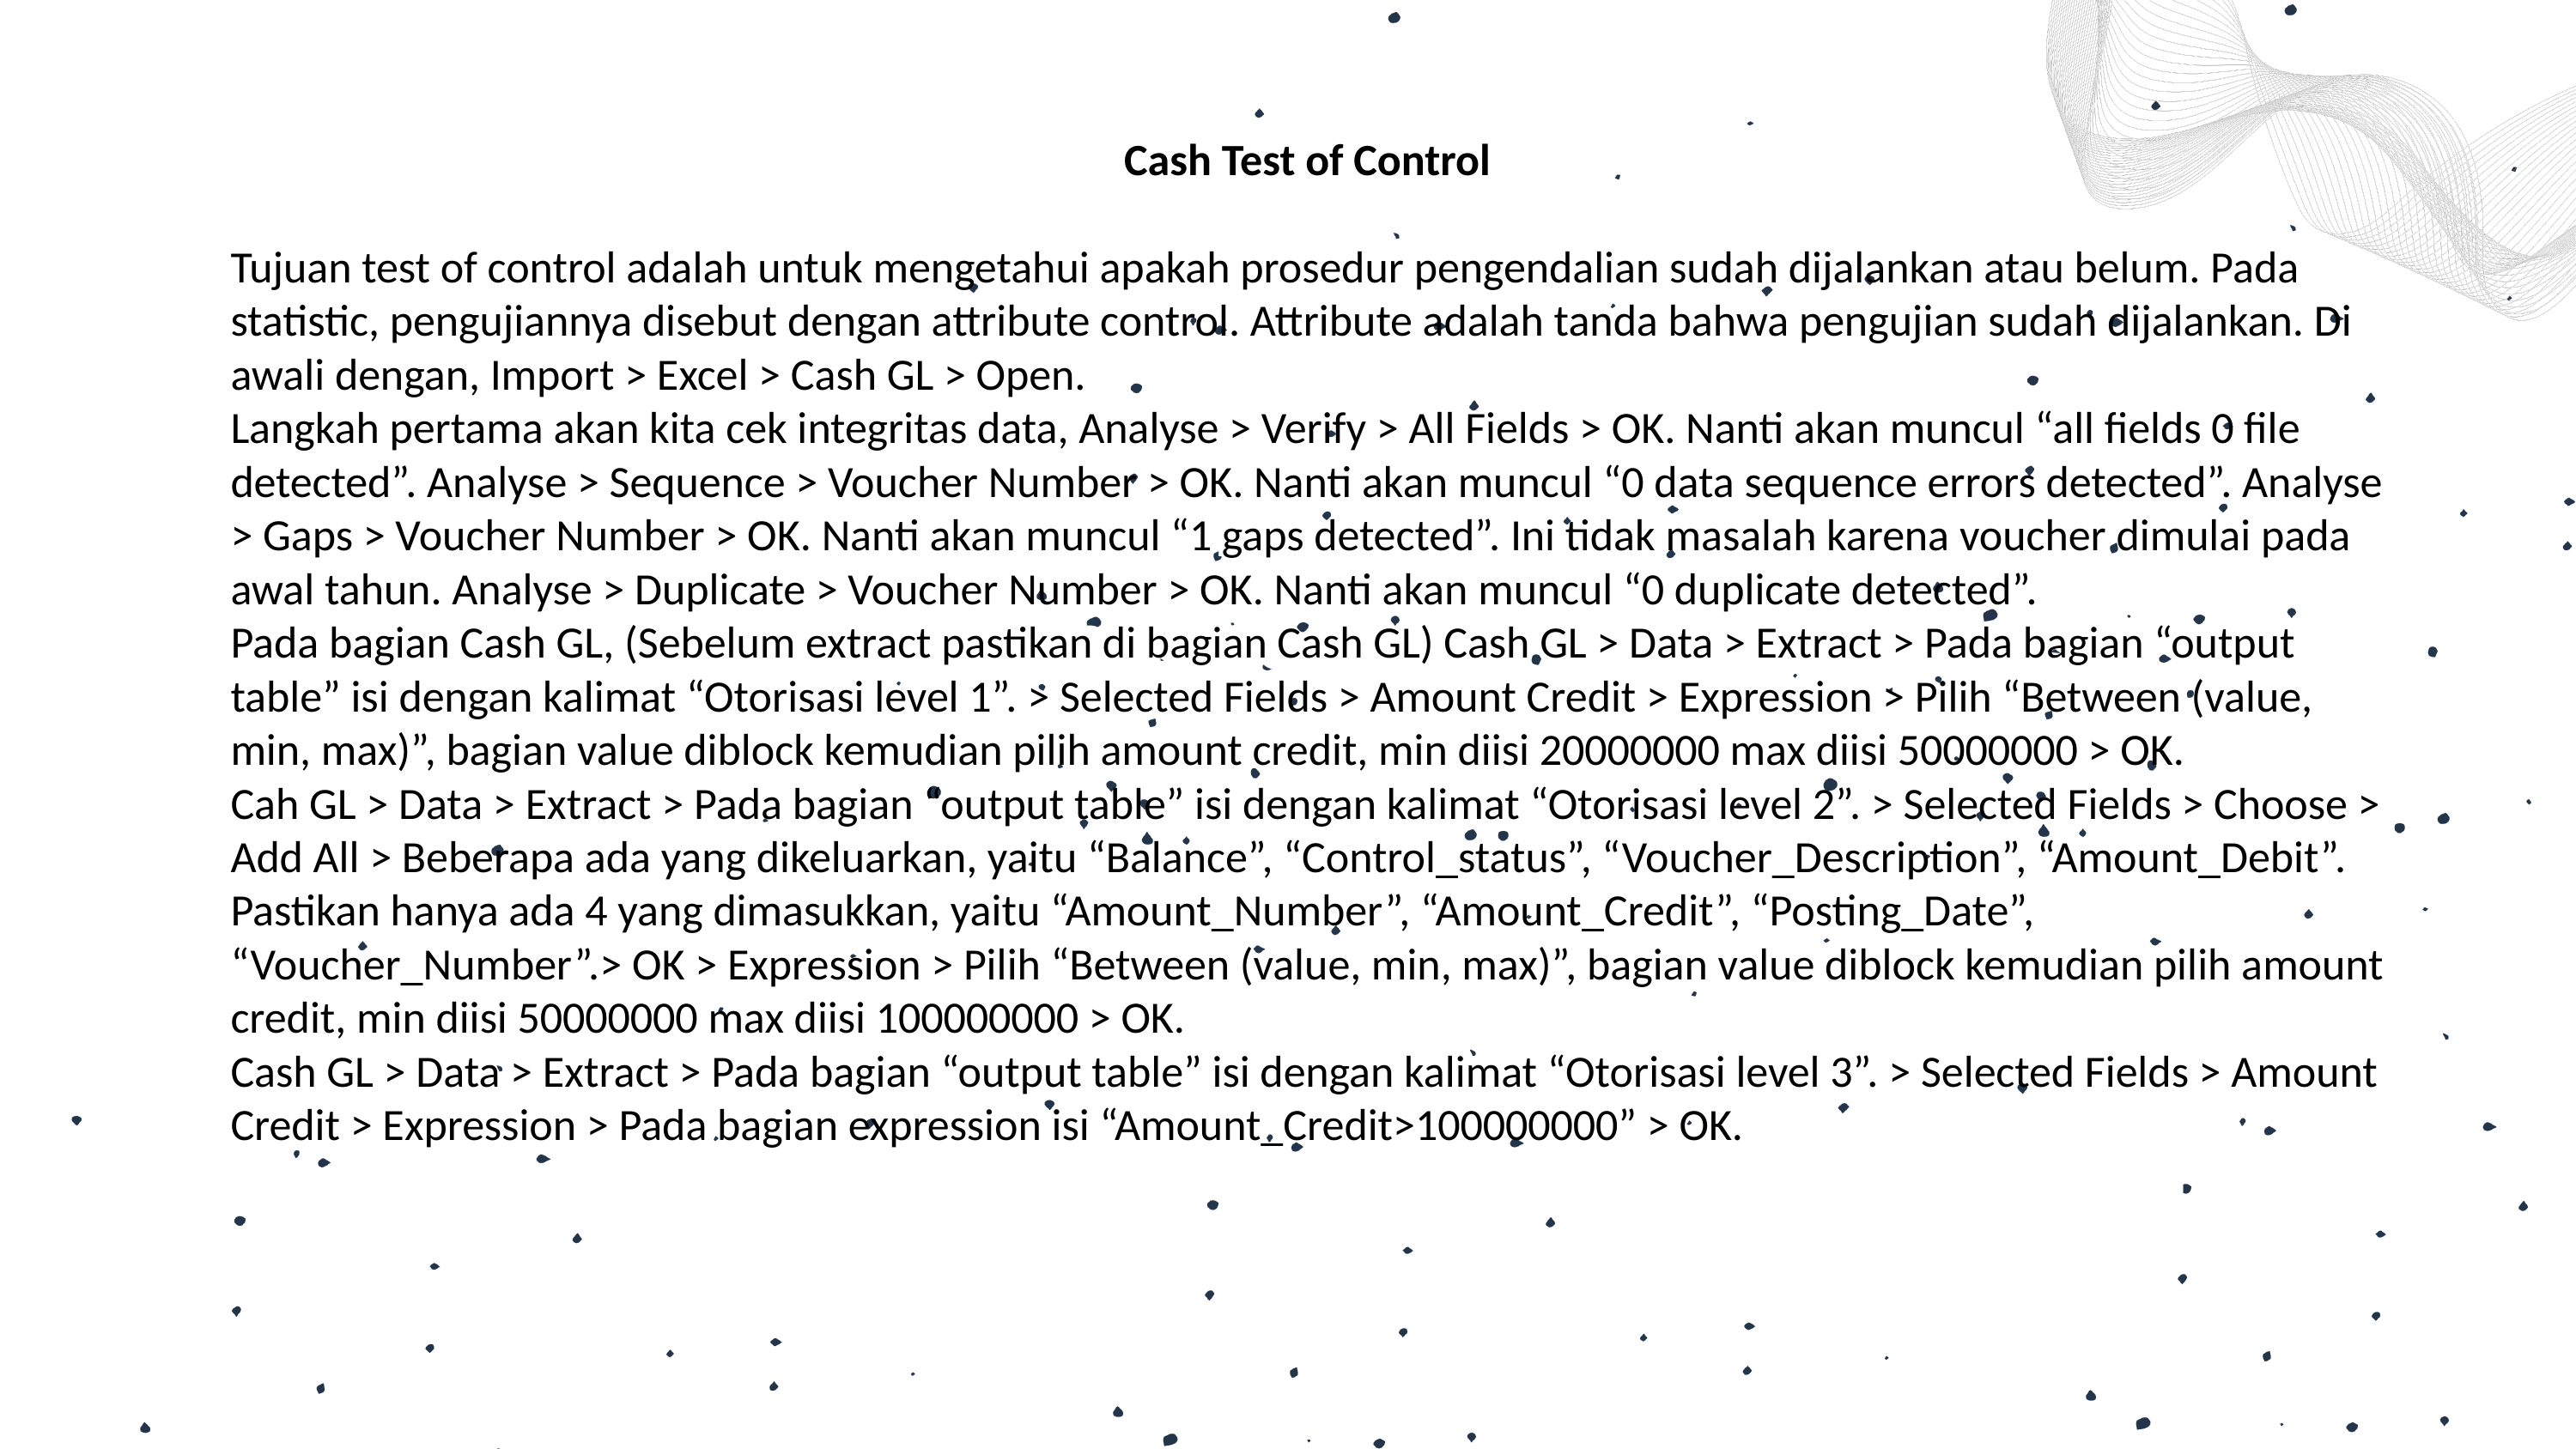

Cash Test of Control
Tujuan test of control adalah untuk mengetahui apakah prosedur pengendalian sudah dijalankan atau belum. Pada statistic, pengujiannya disebut dengan attribute control. Attribute adalah tanda bahwa pengujian sudah dijalankan. Di awali dengan, Import > Excel > Cash GL > Open.
Langkah pertama akan kita cek integritas data, Analyse > Verify > All Fields > OK. Nanti akan muncul “all fields 0 file detected”. Analyse > Sequence > Voucher Number > OK. Nanti akan muncul “0 data sequence errors detected”. Analyse > Gaps > Voucher Number > OK. Nanti akan muncul “1 gaps detected”. Ini tidak masalah karena voucher dimulai pada awal tahun. Analyse > Duplicate > Voucher Number > OK. Nanti akan muncul “0 duplicate detected”.
Pada bagian Cash GL, (Sebelum extract pastikan di bagian Cash GL) Cash GL > Data > Extract > Pada bagian “output table” isi dengan kalimat “Otorisasi level 1”. > Selected Fields > Amount Credit > Expression > Pilih “Between (value, min, max)”, bagian value diblock kemudian pilih amount credit, min diisi 20000000 max diisi 50000000 > OK.
Cah GL > Data > Extract > Pada bagian “output table” isi dengan kalimat “Otorisasi level 2”. > Selected Fields > Choose > Add All > Beberapa ada yang dikeluarkan, yaitu “Balance”, “Control_status”, “Voucher_Description”, “Amount_Debit”. Pastikan hanya ada 4 yang dimasukkan, yaitu “Amount_Number”, “Amount_Credit”, “Posting_Date”, “Voucher_Number”.> OK > Expression > Pilih “Between (value, min, max)”, bagian value diblock kemudian pilih amount credit, min diisi 50000000 max diisi 100000000 > OK.
Cash GL > Data > Extract > Pada bagian “output table” isi dengan kalimat “Otorisasi level 3”. > Selected Fields > Amount Credit > Expression > Pada bagian expression isi “Amount_Credit>100000000” > OK.
Lorem ipsum dolor sit amet, consectetur adipiscing elit, sed do eiusmod tempor ?

Lorem ipsum dolor sit amet, consectetur adipiscing elit, sed do eiusmod tempor ?